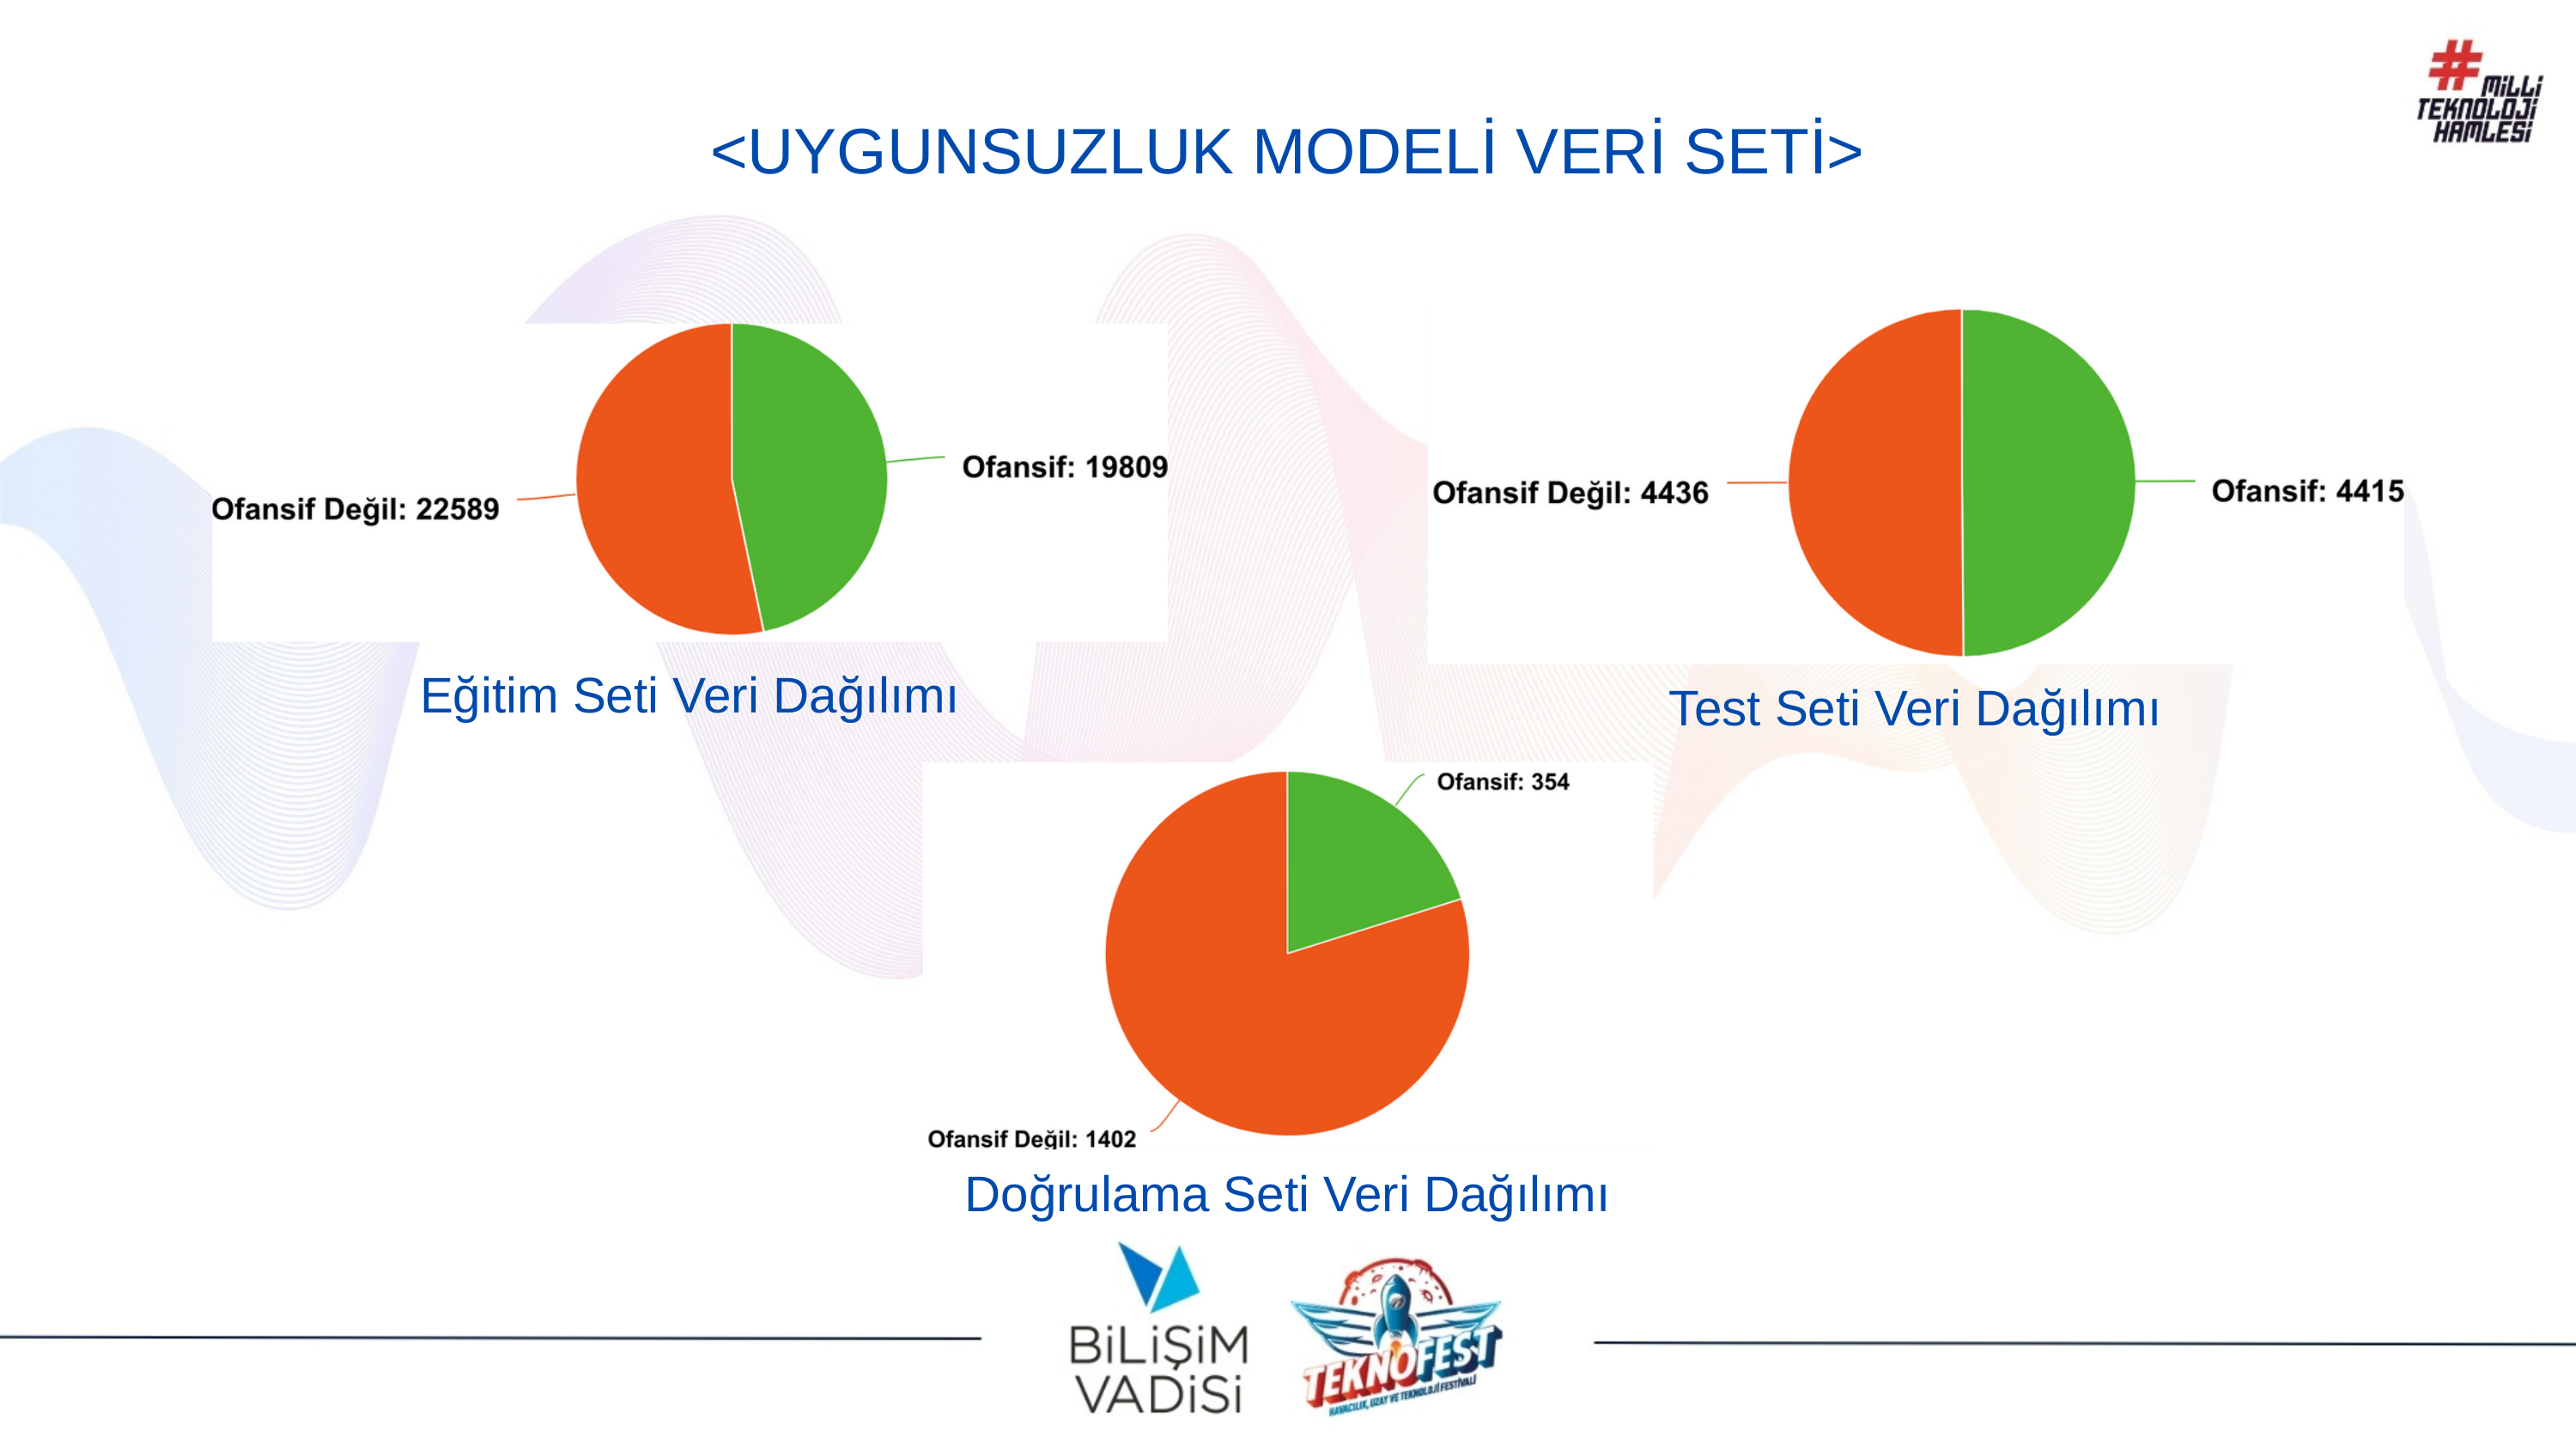

<UYGUNSUZLUK MODELİ VERİ SETİ>

Eğitim Seti Veri Dağılımı
Test Seti Veri Dağılımı

Doğrulama Seti Veri Dağılımı